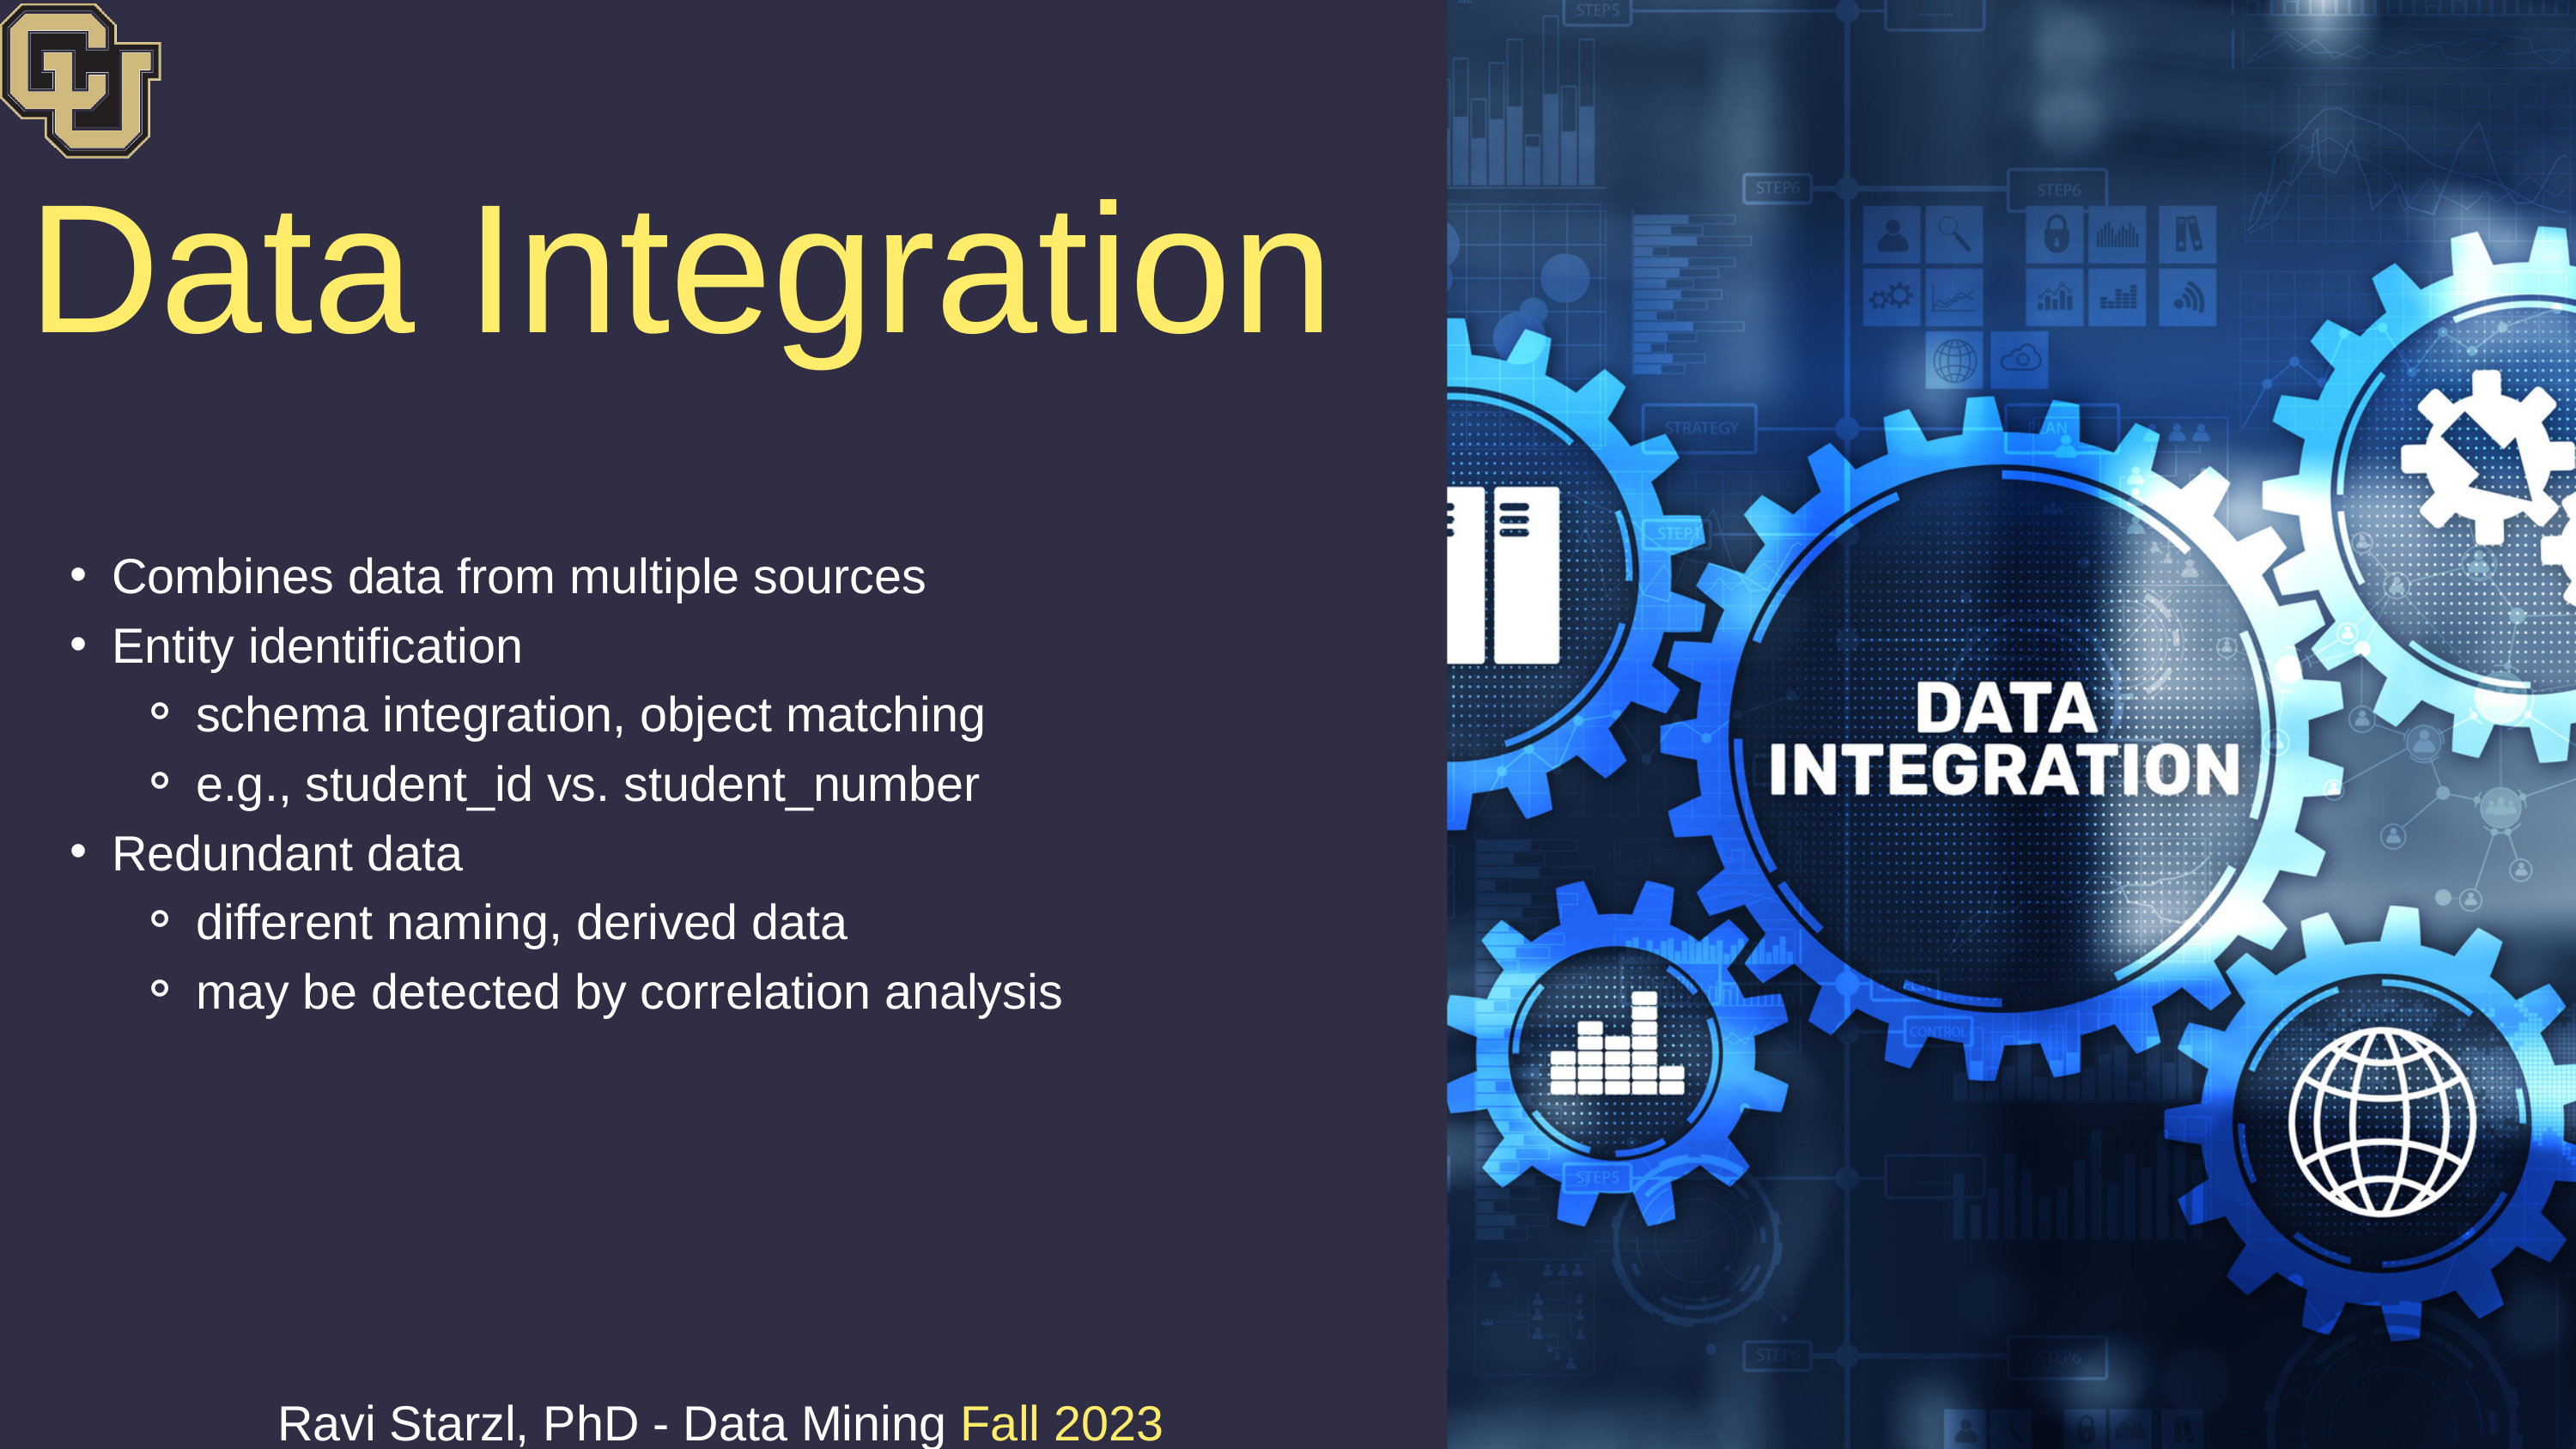

Data Integration
Combines data from multiple sources
Entity identification
schema integration, object matching
e.g., student_id vs. student_number
Redundant data
different naming, derived data
may be detected by correlation analysis
Ravi Starzl, PhD - Data Mining Fall 2023